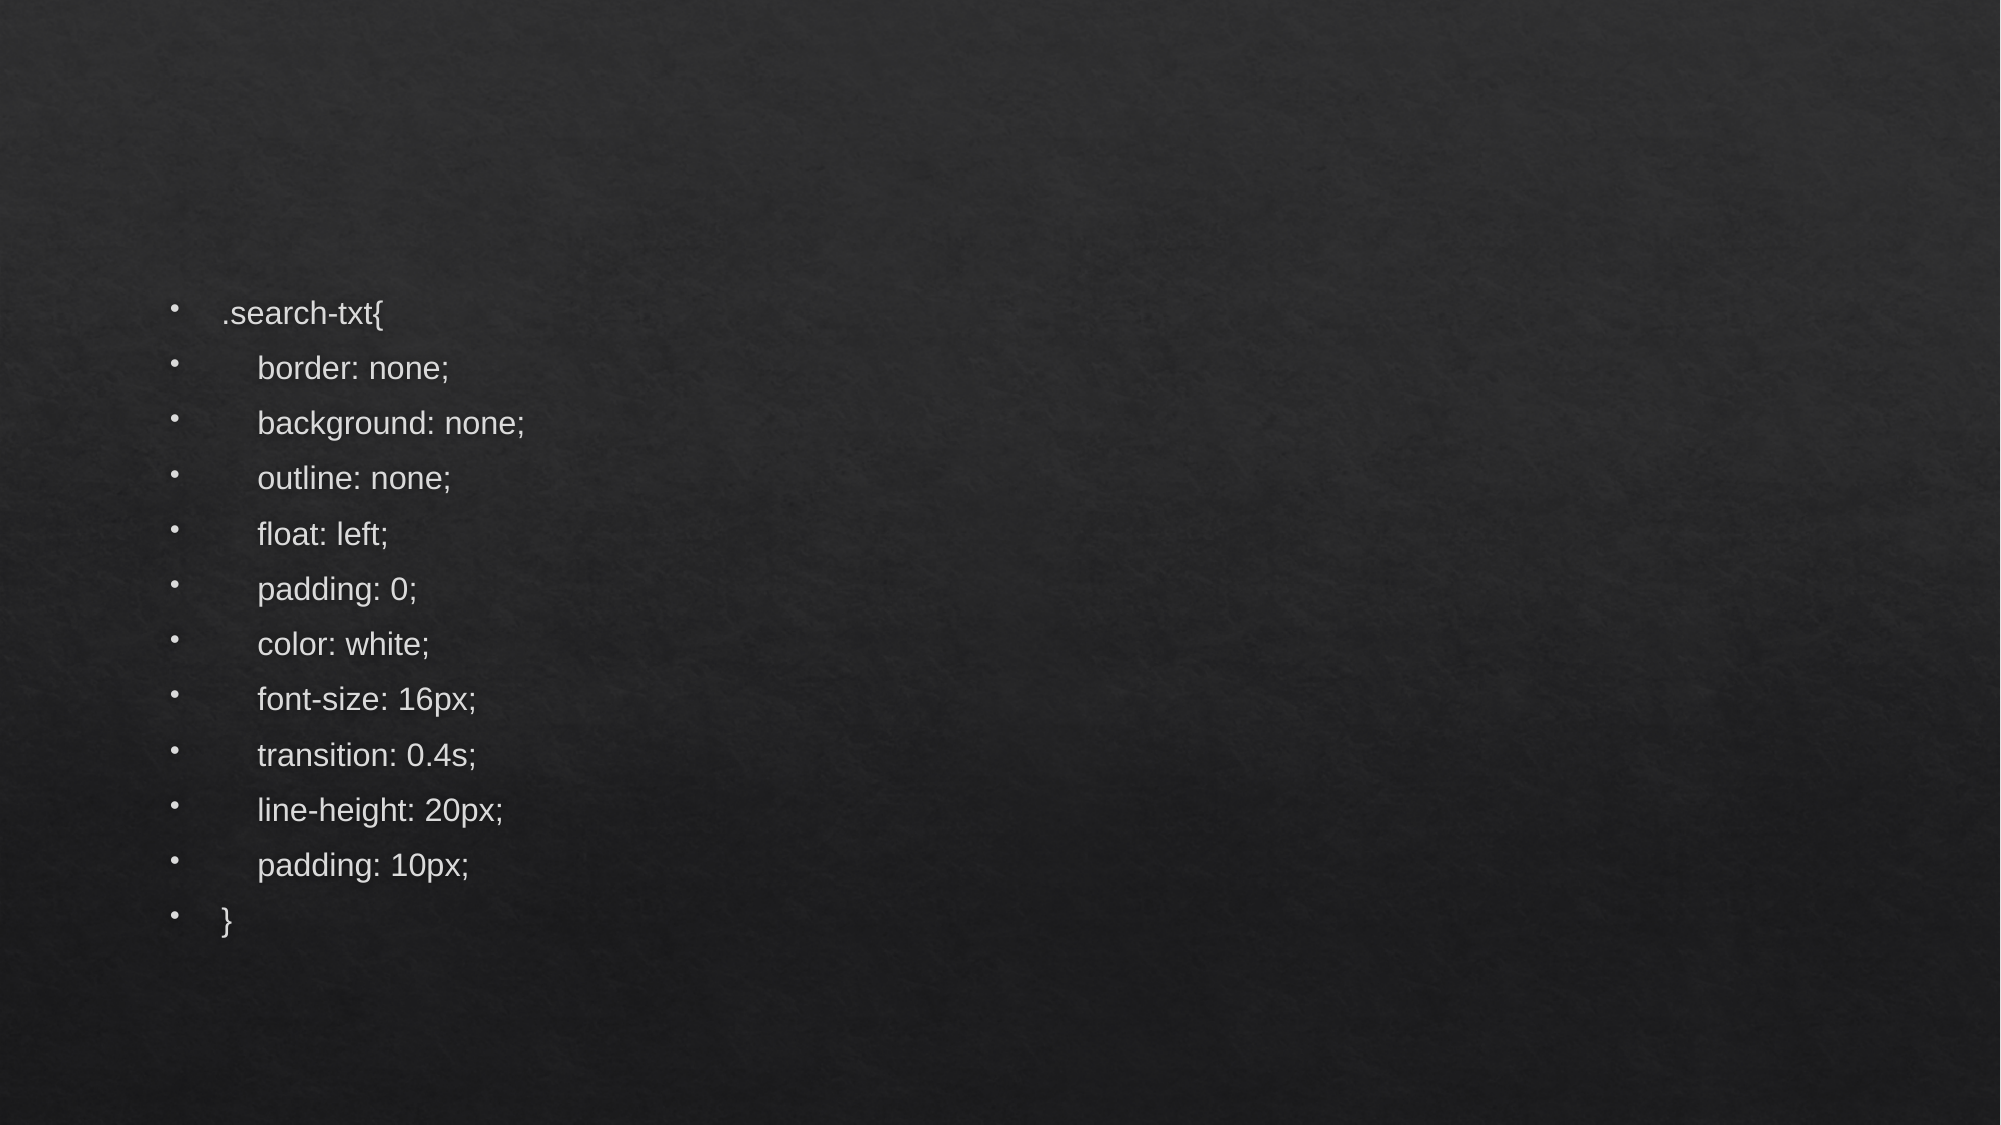

#
.search-txt{
    border: none;
    background: none;
    outline: none;
    float: left;
    padding: 0;
    color: white;
    font-size: 16px;
    transition: 0.4s;
    line-height: 20px;
    padding: 10px;
}